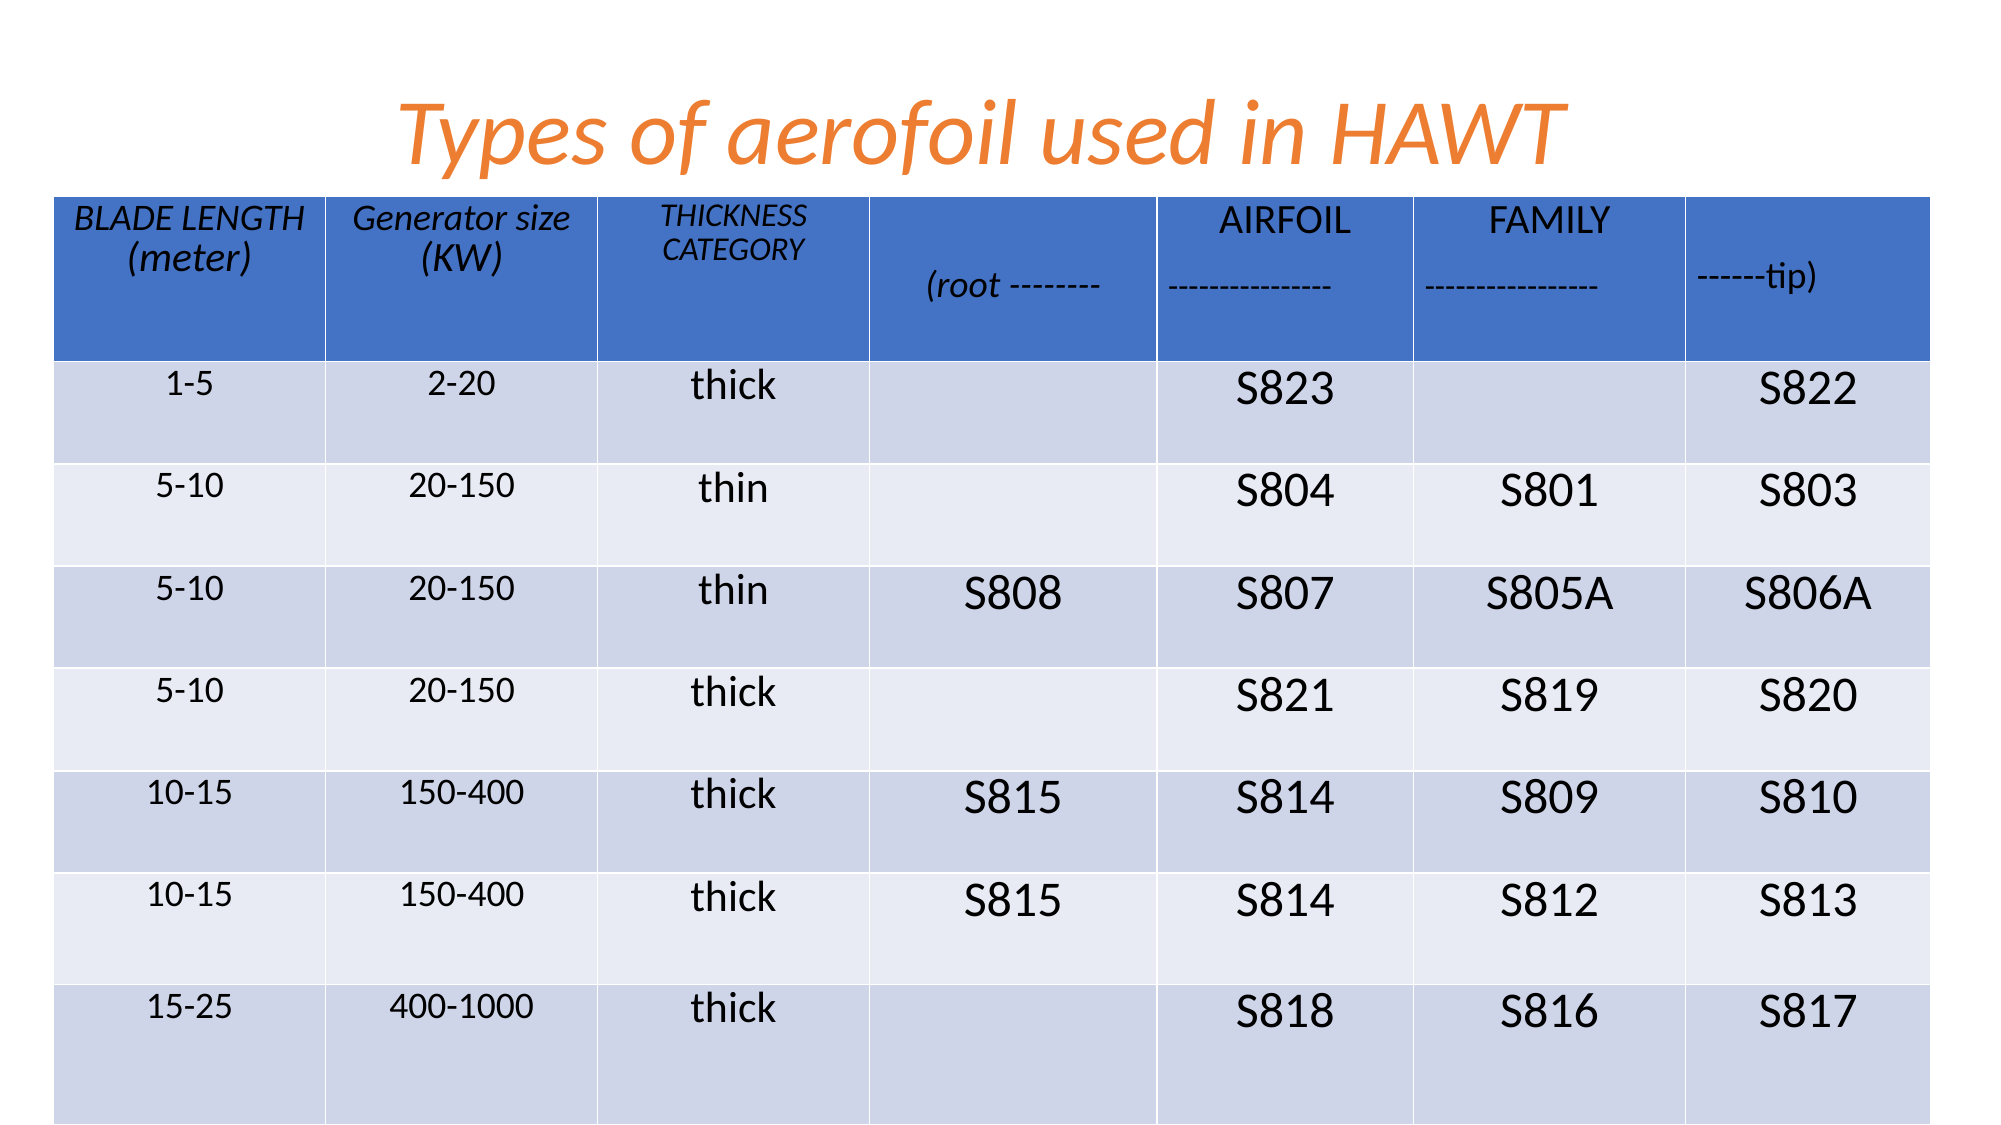

# Types of aerofoil used in HAWT
| BLADE LENGTH (meter) | Generator size (KW) | THICKNESS CATEGORY | (root -------- | AIRFOIL ---------------- | FAMILY ----------------- | ------tip) |
| --- | --- | --- | --- | --- | --- | --- |
| 1-5 | 2-20 | thick |  | S823 |  | S822 |
| 5-10 | 20-150 | thin |  | S804 | S801 | S803 |
| 5-10 | 20-150 | thin | S808 | S807 | S805A | S806A |
| 5-10 | 20-150 | thick |  | S821 | S819 | S820 |
| 10-15 | 150-400 | thick | S815 | S814 | S809 | S810 |
| 10-15 | 150-400 | thick | S815 | S814 | S812 | S813 |
| 15-25 | 400-1000 | thick |  | S818 | S816 | S817 |